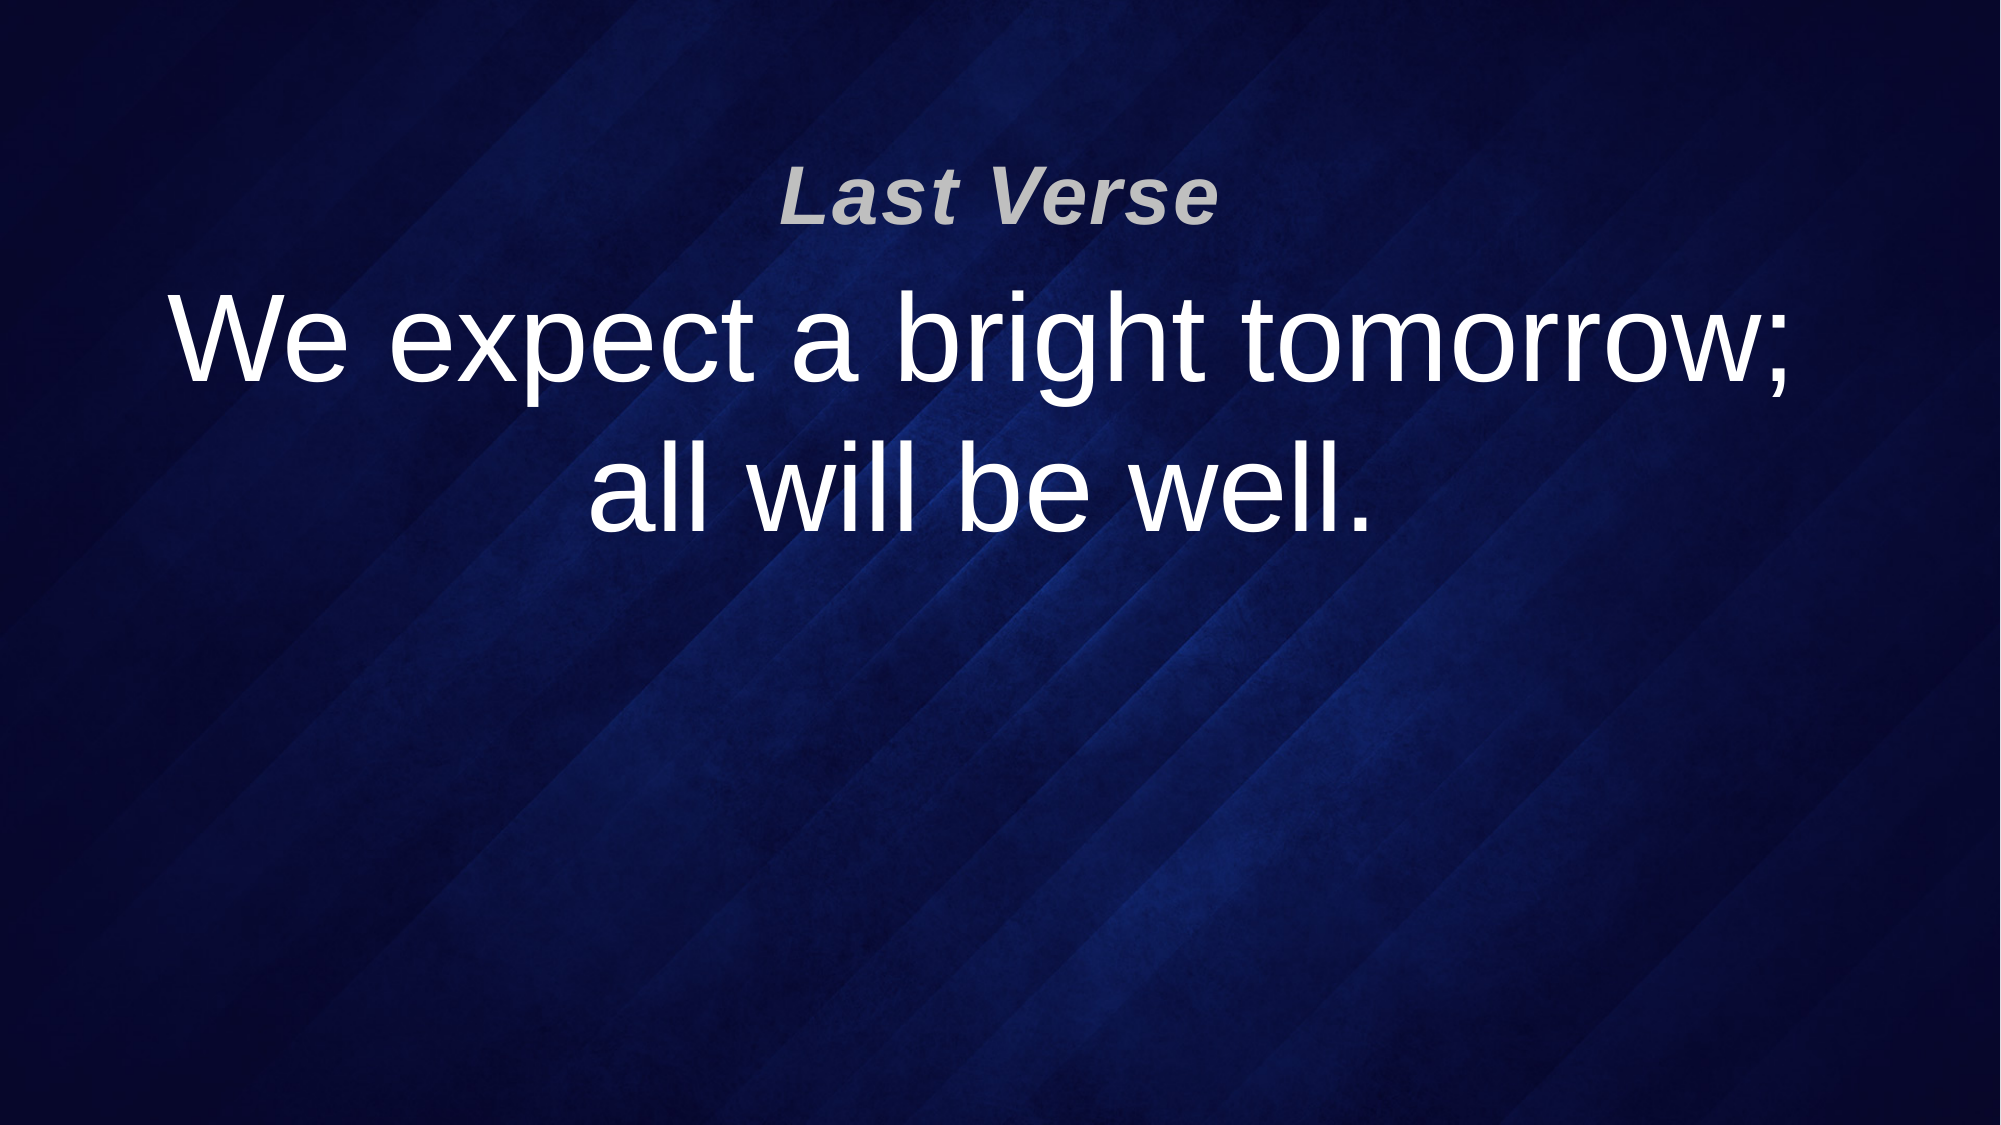

Last Verse
# We expect a bright tomorrow; all will be well.